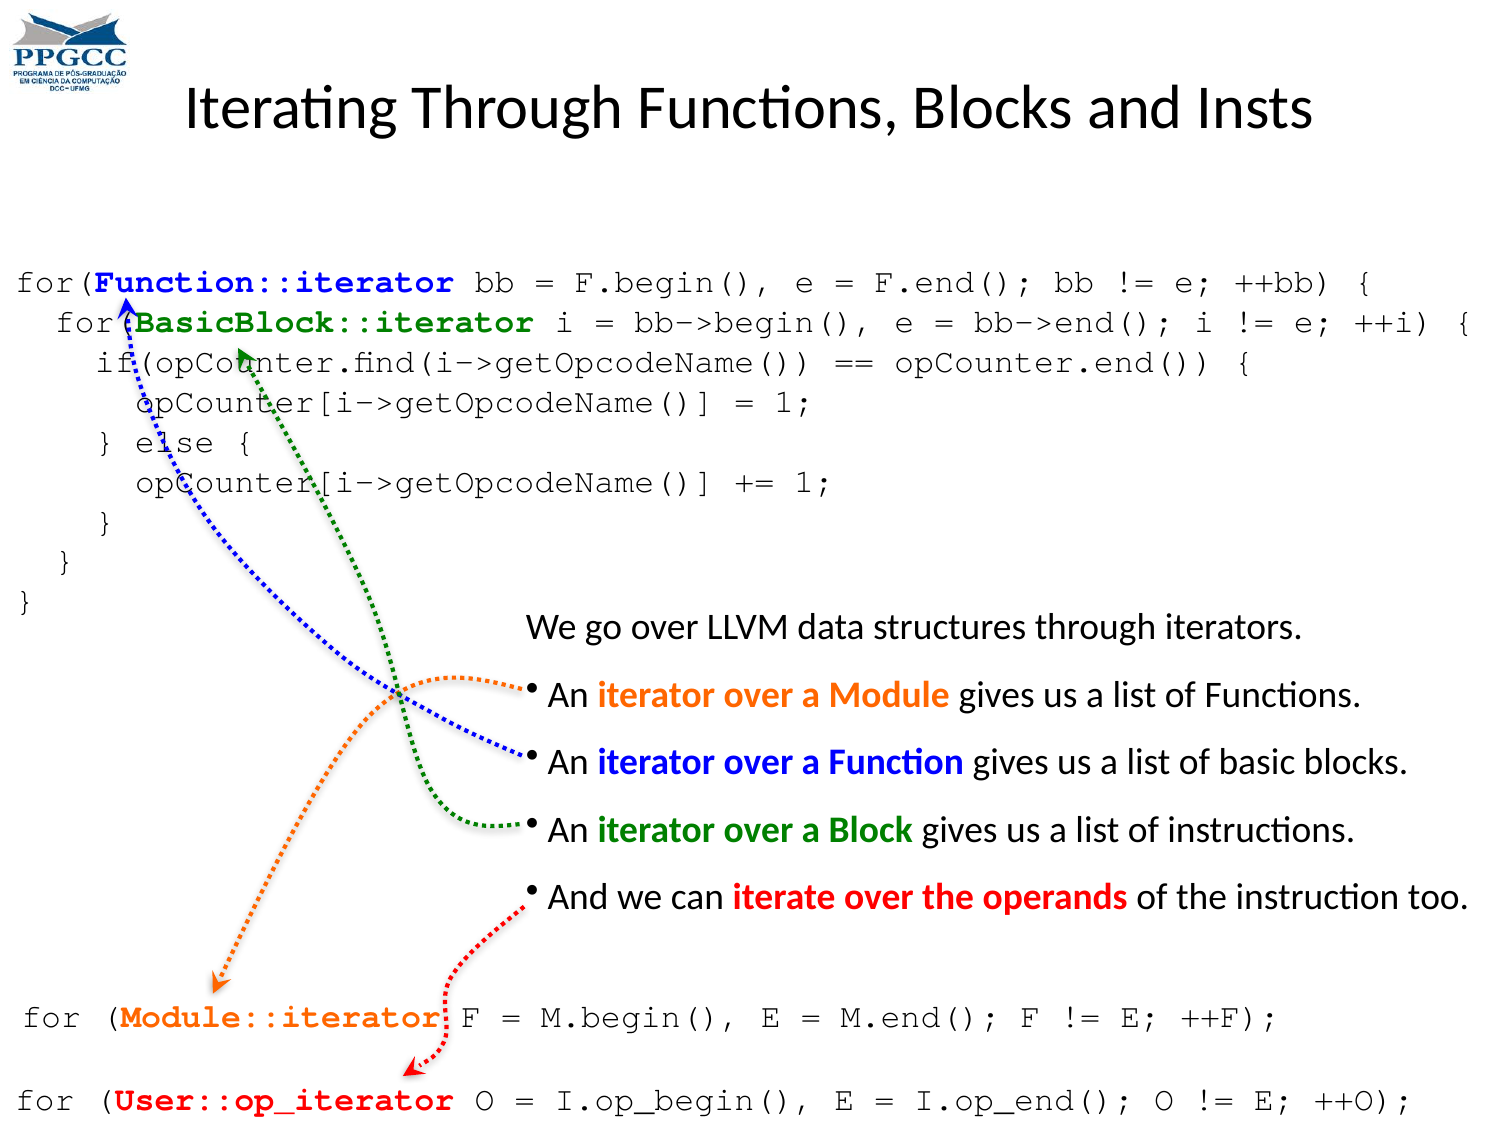

# Iterating Through Functions, Blocks and Insts
for(Function::iterator bb = F.begin(), e = F.end(); bb != e; ++bb) {
  for(BasicBlock::iterator i = bb->begin(), e = bb->end(); i != e; ++i) {
    if(opCounter.find(i->getOpcodeName()) == opCounter.end()) {
      opCounter[i->getOpcodeName()] = 1;
    } else {
      opCounter[i->getOpcodeName()] += 1;
    }
  }
}

We go over LLVM data structures through iterators.
 An iterator over a Module gives us a list of Functions.
 An iterator over a Function gives us a list of basic blocks.
 An iterator over a Block gives us a list of instructions.
 And we can iterate over the operands of the instruction too.

for (Module::iterator F = M.begin(), E = M.end(); F != E; ++F);
for (User::op_iterator O = I.op_begin(), E = I.op_end(); O != E; ++O);